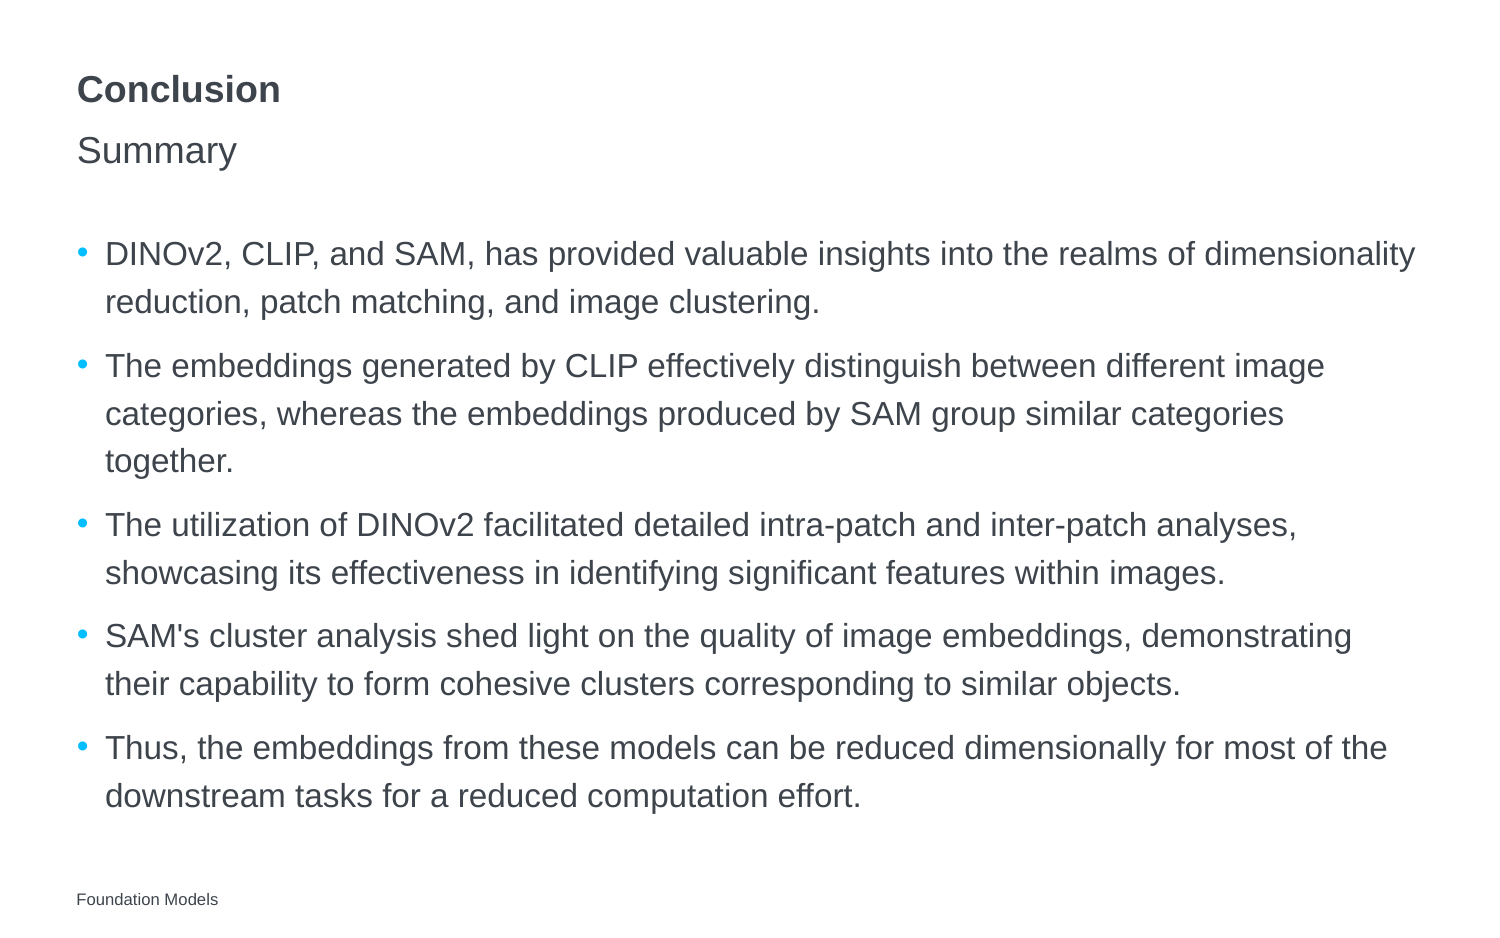

# Conclusion
Summary
DINOv2, CLIP, and SAM, has provided valuable insights into the realms of dimensionality reduction, patch matching, and image clustering.
The embeddings generated by CLIP effectively distinguish between different image categories, whereas the embeddings produced by SAM group similar categories together.
The utilization of DINOv2 facilitated detailed intra-patch and inter-patch analyses, showcasing its effectiveness in identifying significant features within images.
SAM's cluster analysis shed light on the quality of image embeddings, demonstrating their capability to form cohesive clusters corresponding to similar objects.
Thus, the embeddings from these models can be reduced dimensionally for most of the downstream tasks for a reduced computation effort.
Foundation Models

22